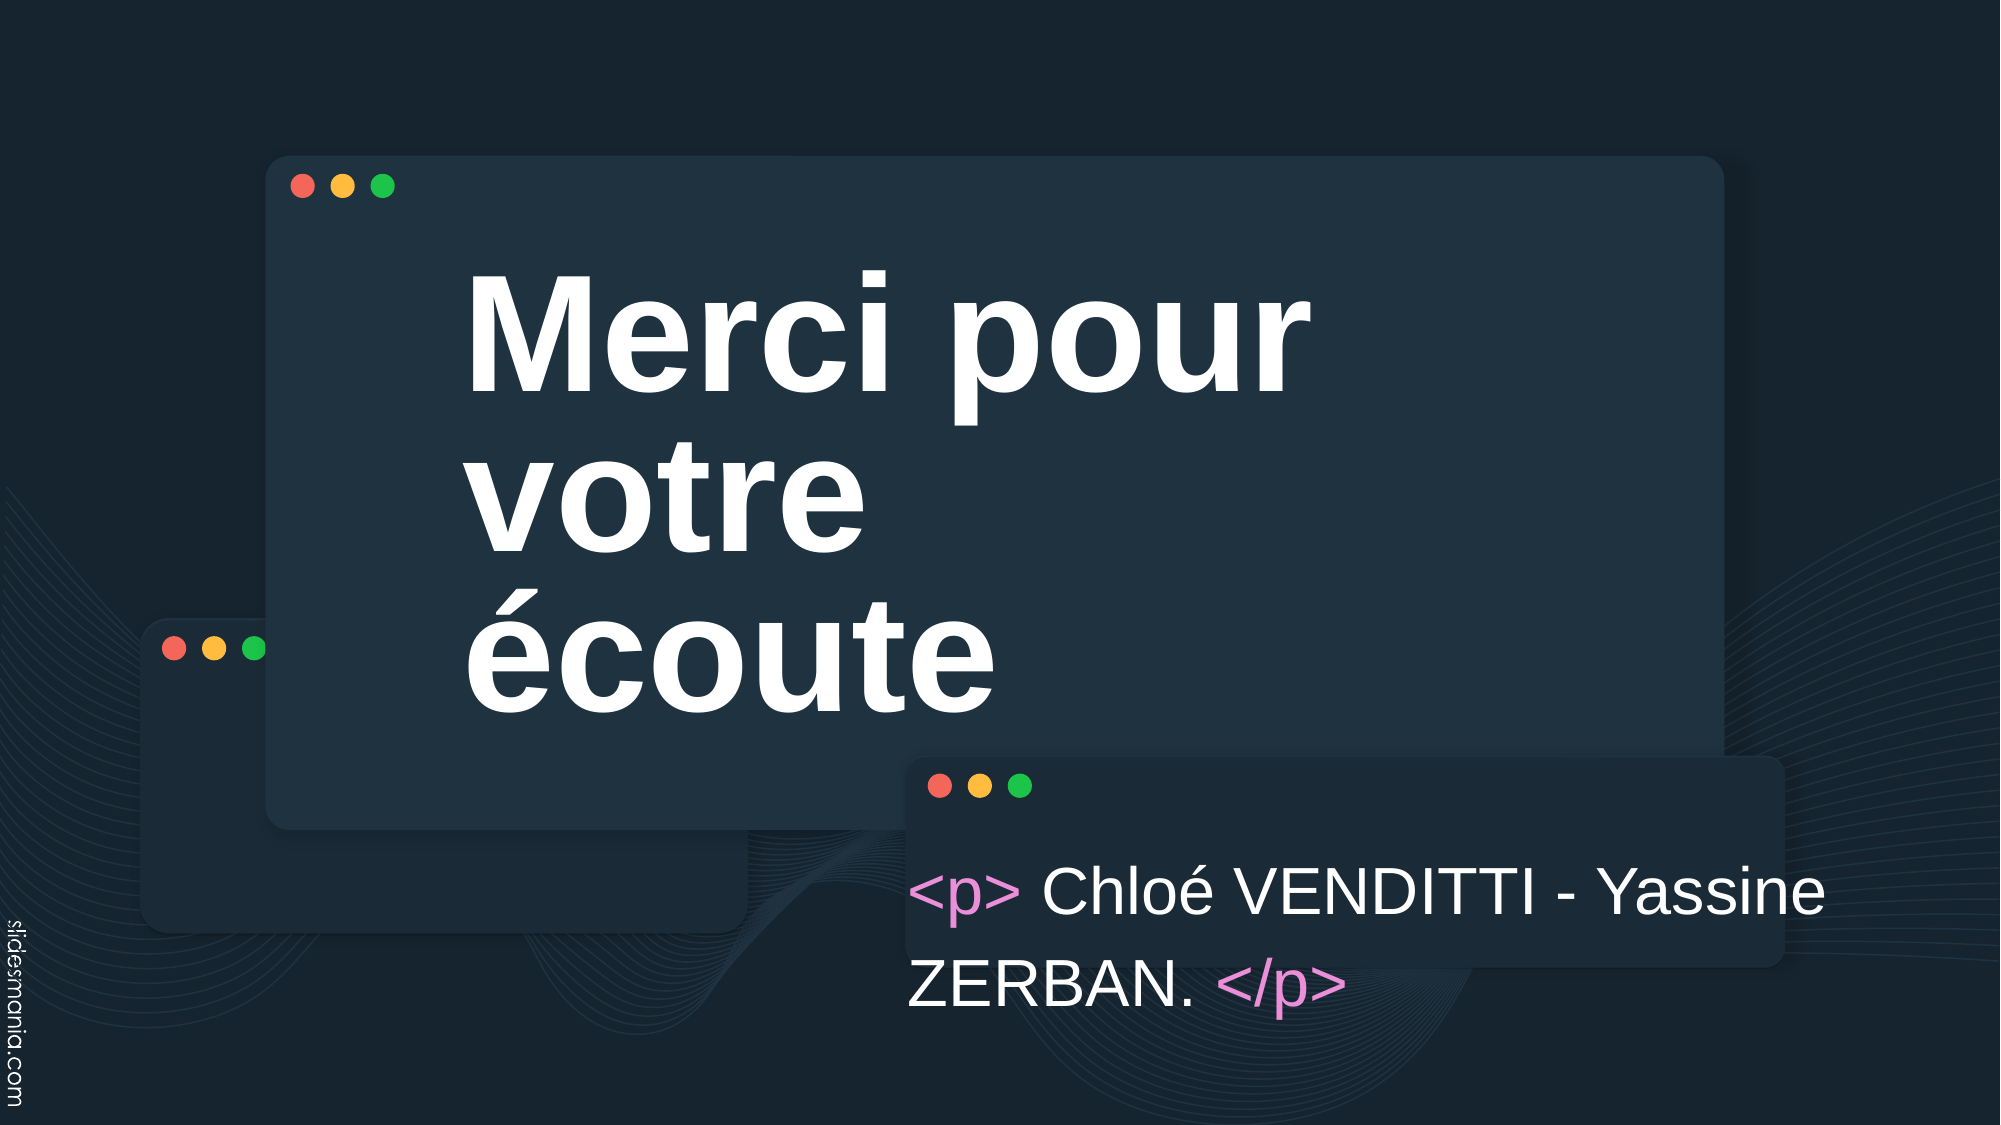

# Merci pour votre écoute
<p> Chloé VENDITTI - Yassine ZERBAN. </p>